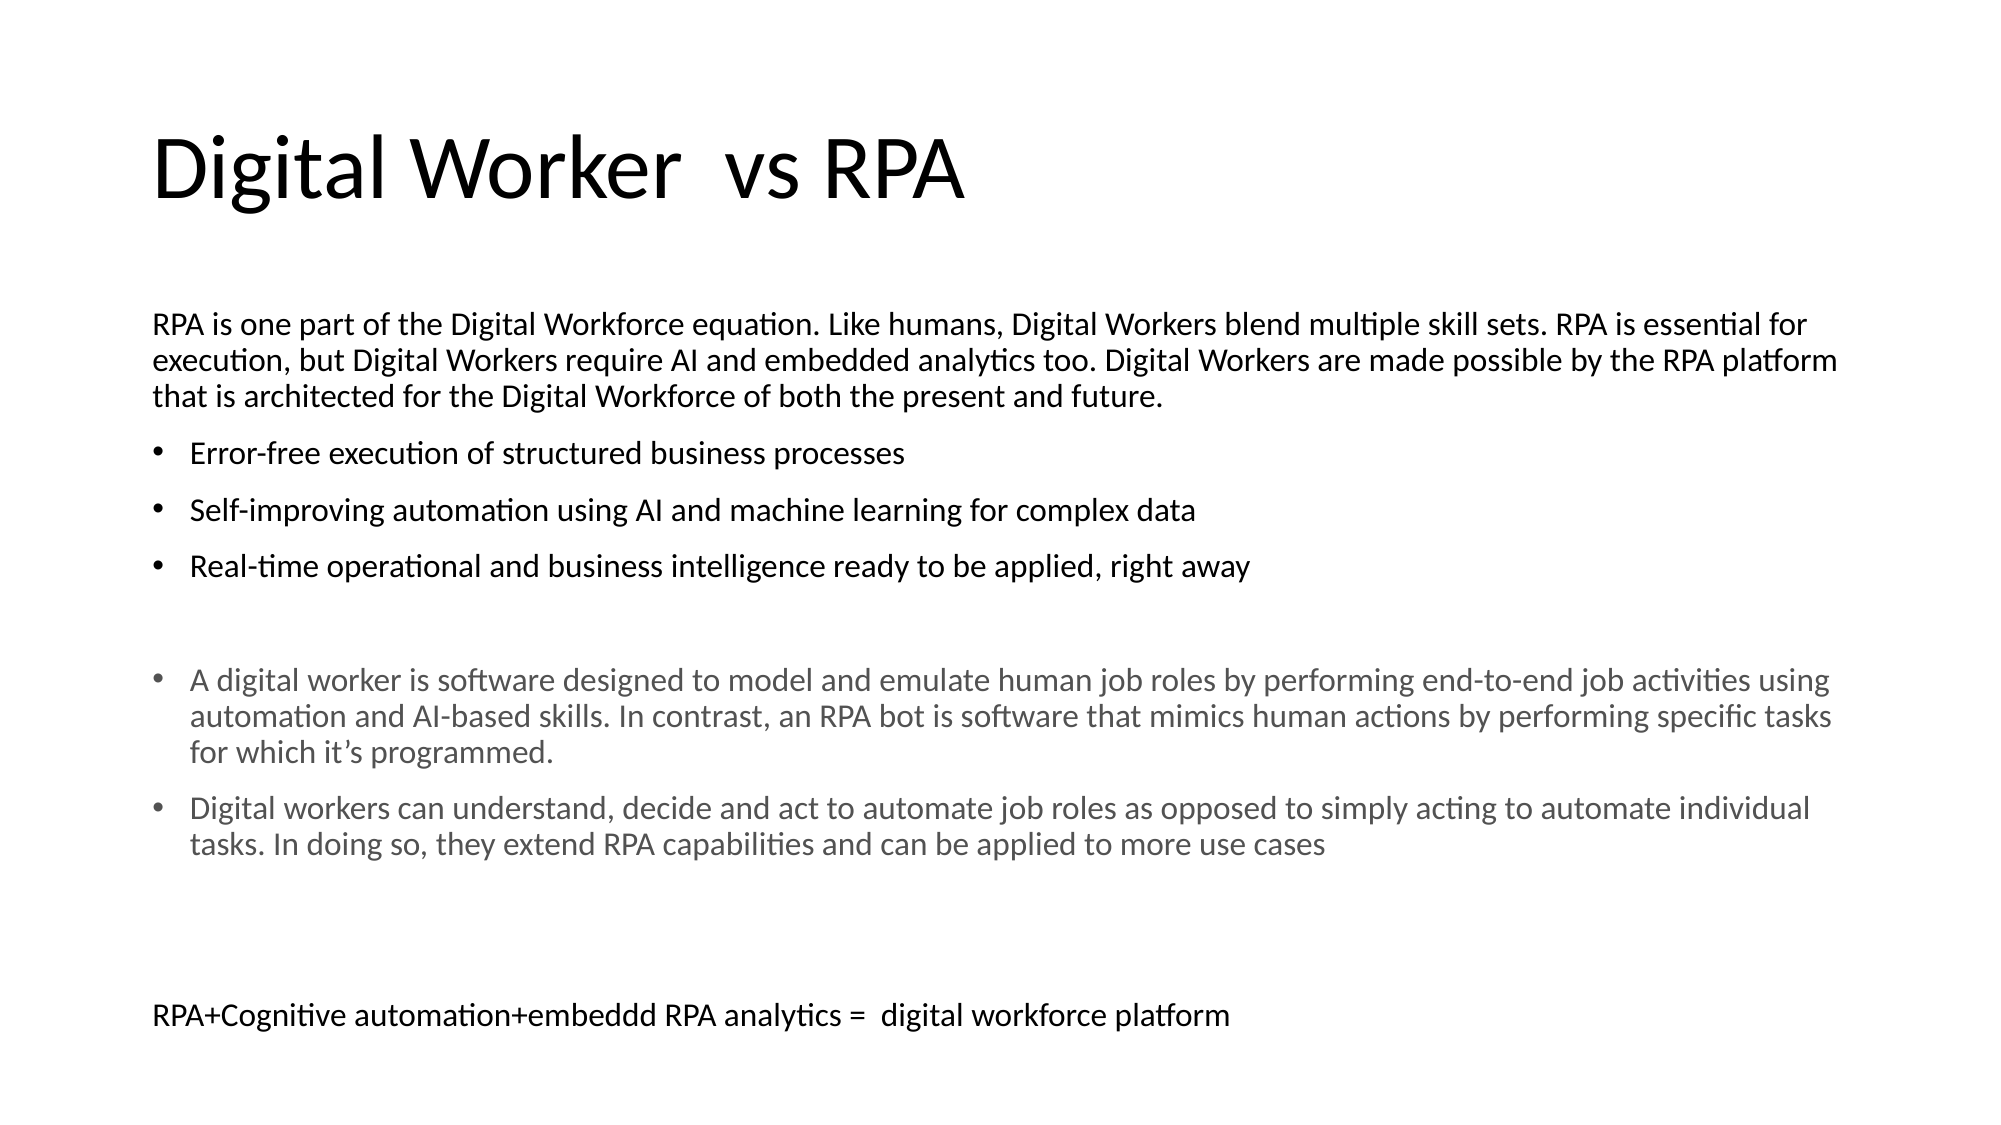

# Digital Worker  vs RPA
RPA is one part of the Digital Workforce equation. Like humans, Digital Workers blend multiple skill sets. RPA is essential for execution, but Digital Workers require AI and embedded analytics too. Digital Workers are made possible by the RPA platform that is architected for the Digital Workforce of both the present and future.
Error-free execution of structured business processes
Self-improving automation using AI and machine learning for complex data
Real-time operational and business intelligence ready to be applied, right away

A digital worker is software designed to model and emulate human job roles by performing end-to-end job activities using automation and AI-based skills. In contrast, an RPA bot is software that mimics human actions by performing specific tasks for which it’s programmed.
Digital workers can understand, decide and act to automate job roles as opposed to simply acting to automate individual tasks. In doing so, they extend RPA capabilities and can be applied to more use cases

DIGITAL WORKFORCE PLATFORM
RPA+Cognitive automation+embeddd RPA analytics =  digital workforce platform